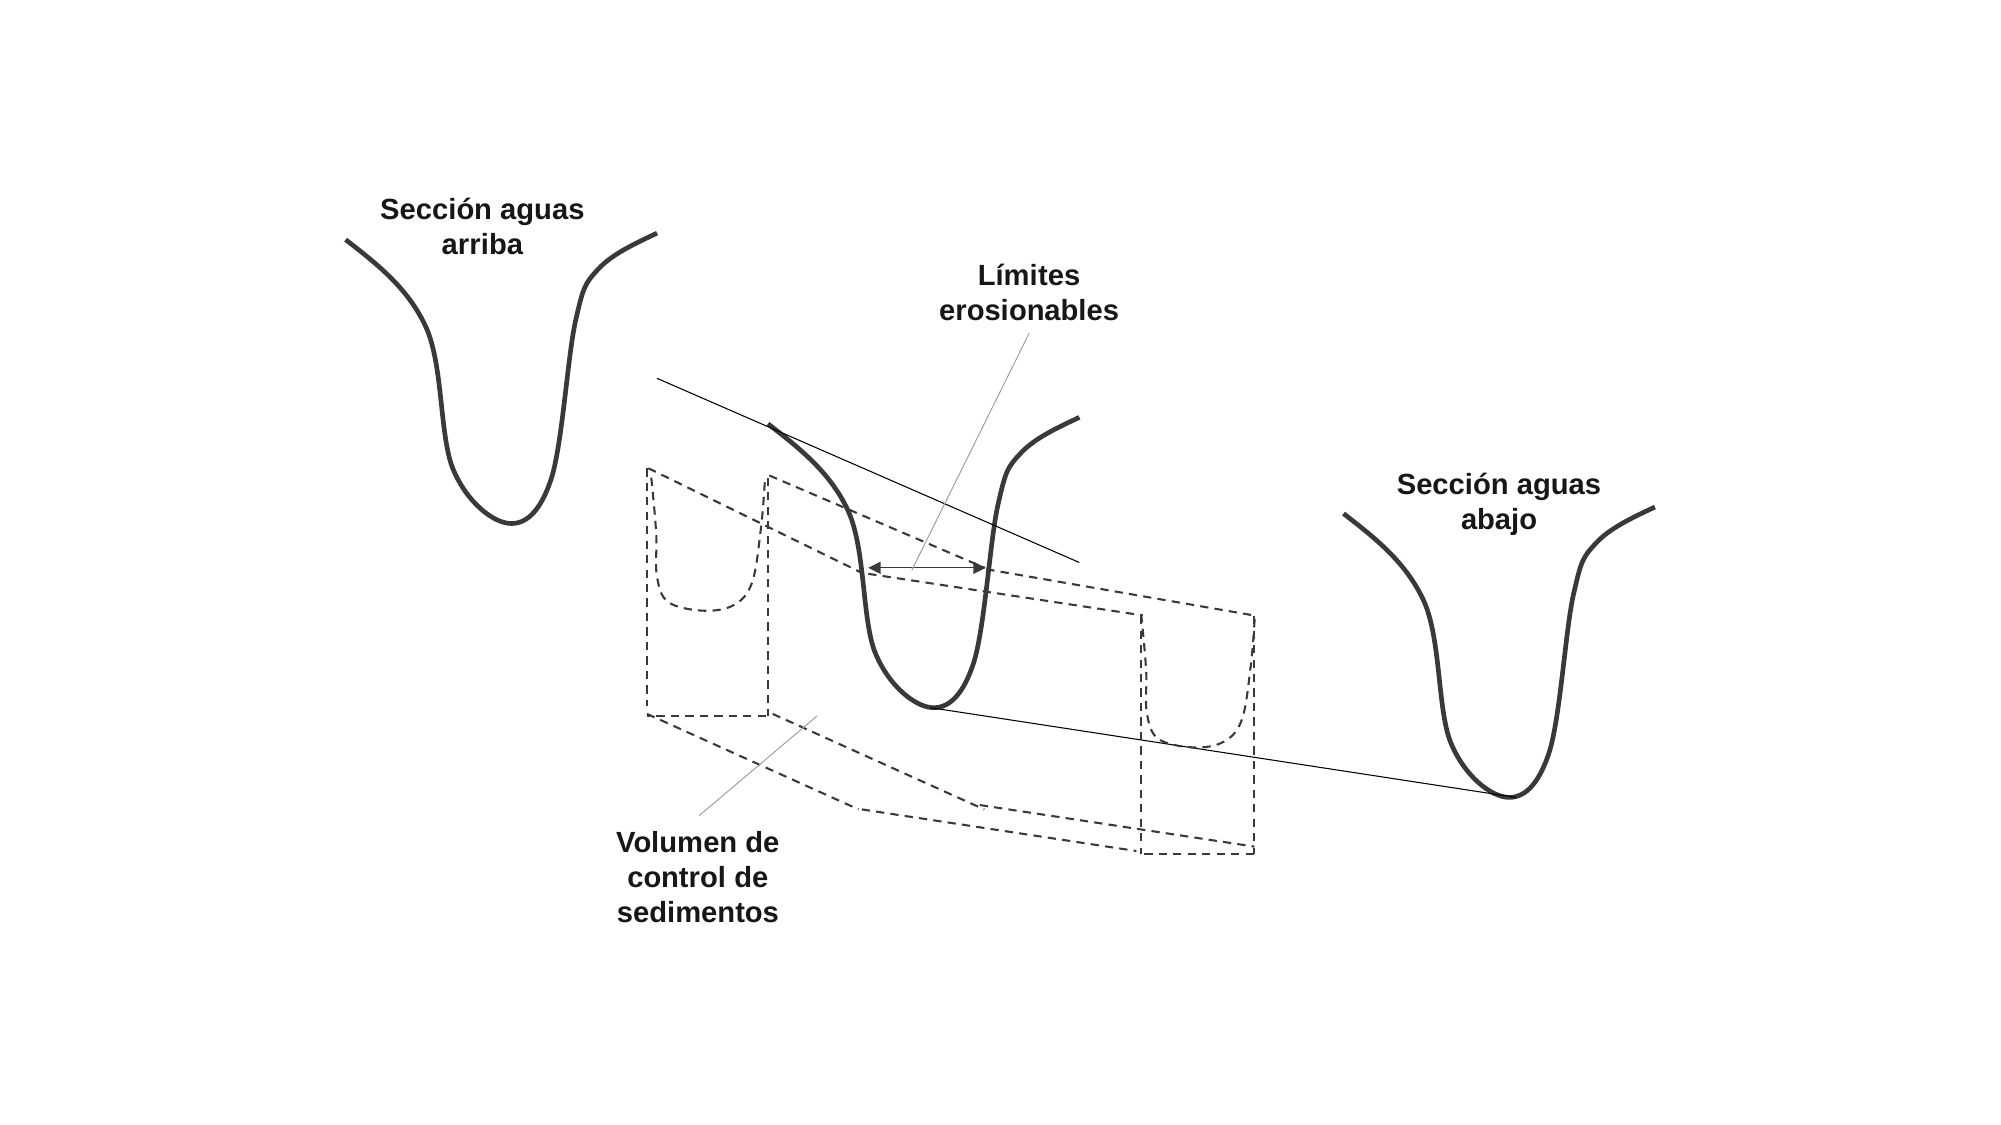

Sección aguas arriba

Límites erosionables

Sección aguas abajo

Volumen de control de sedimentos